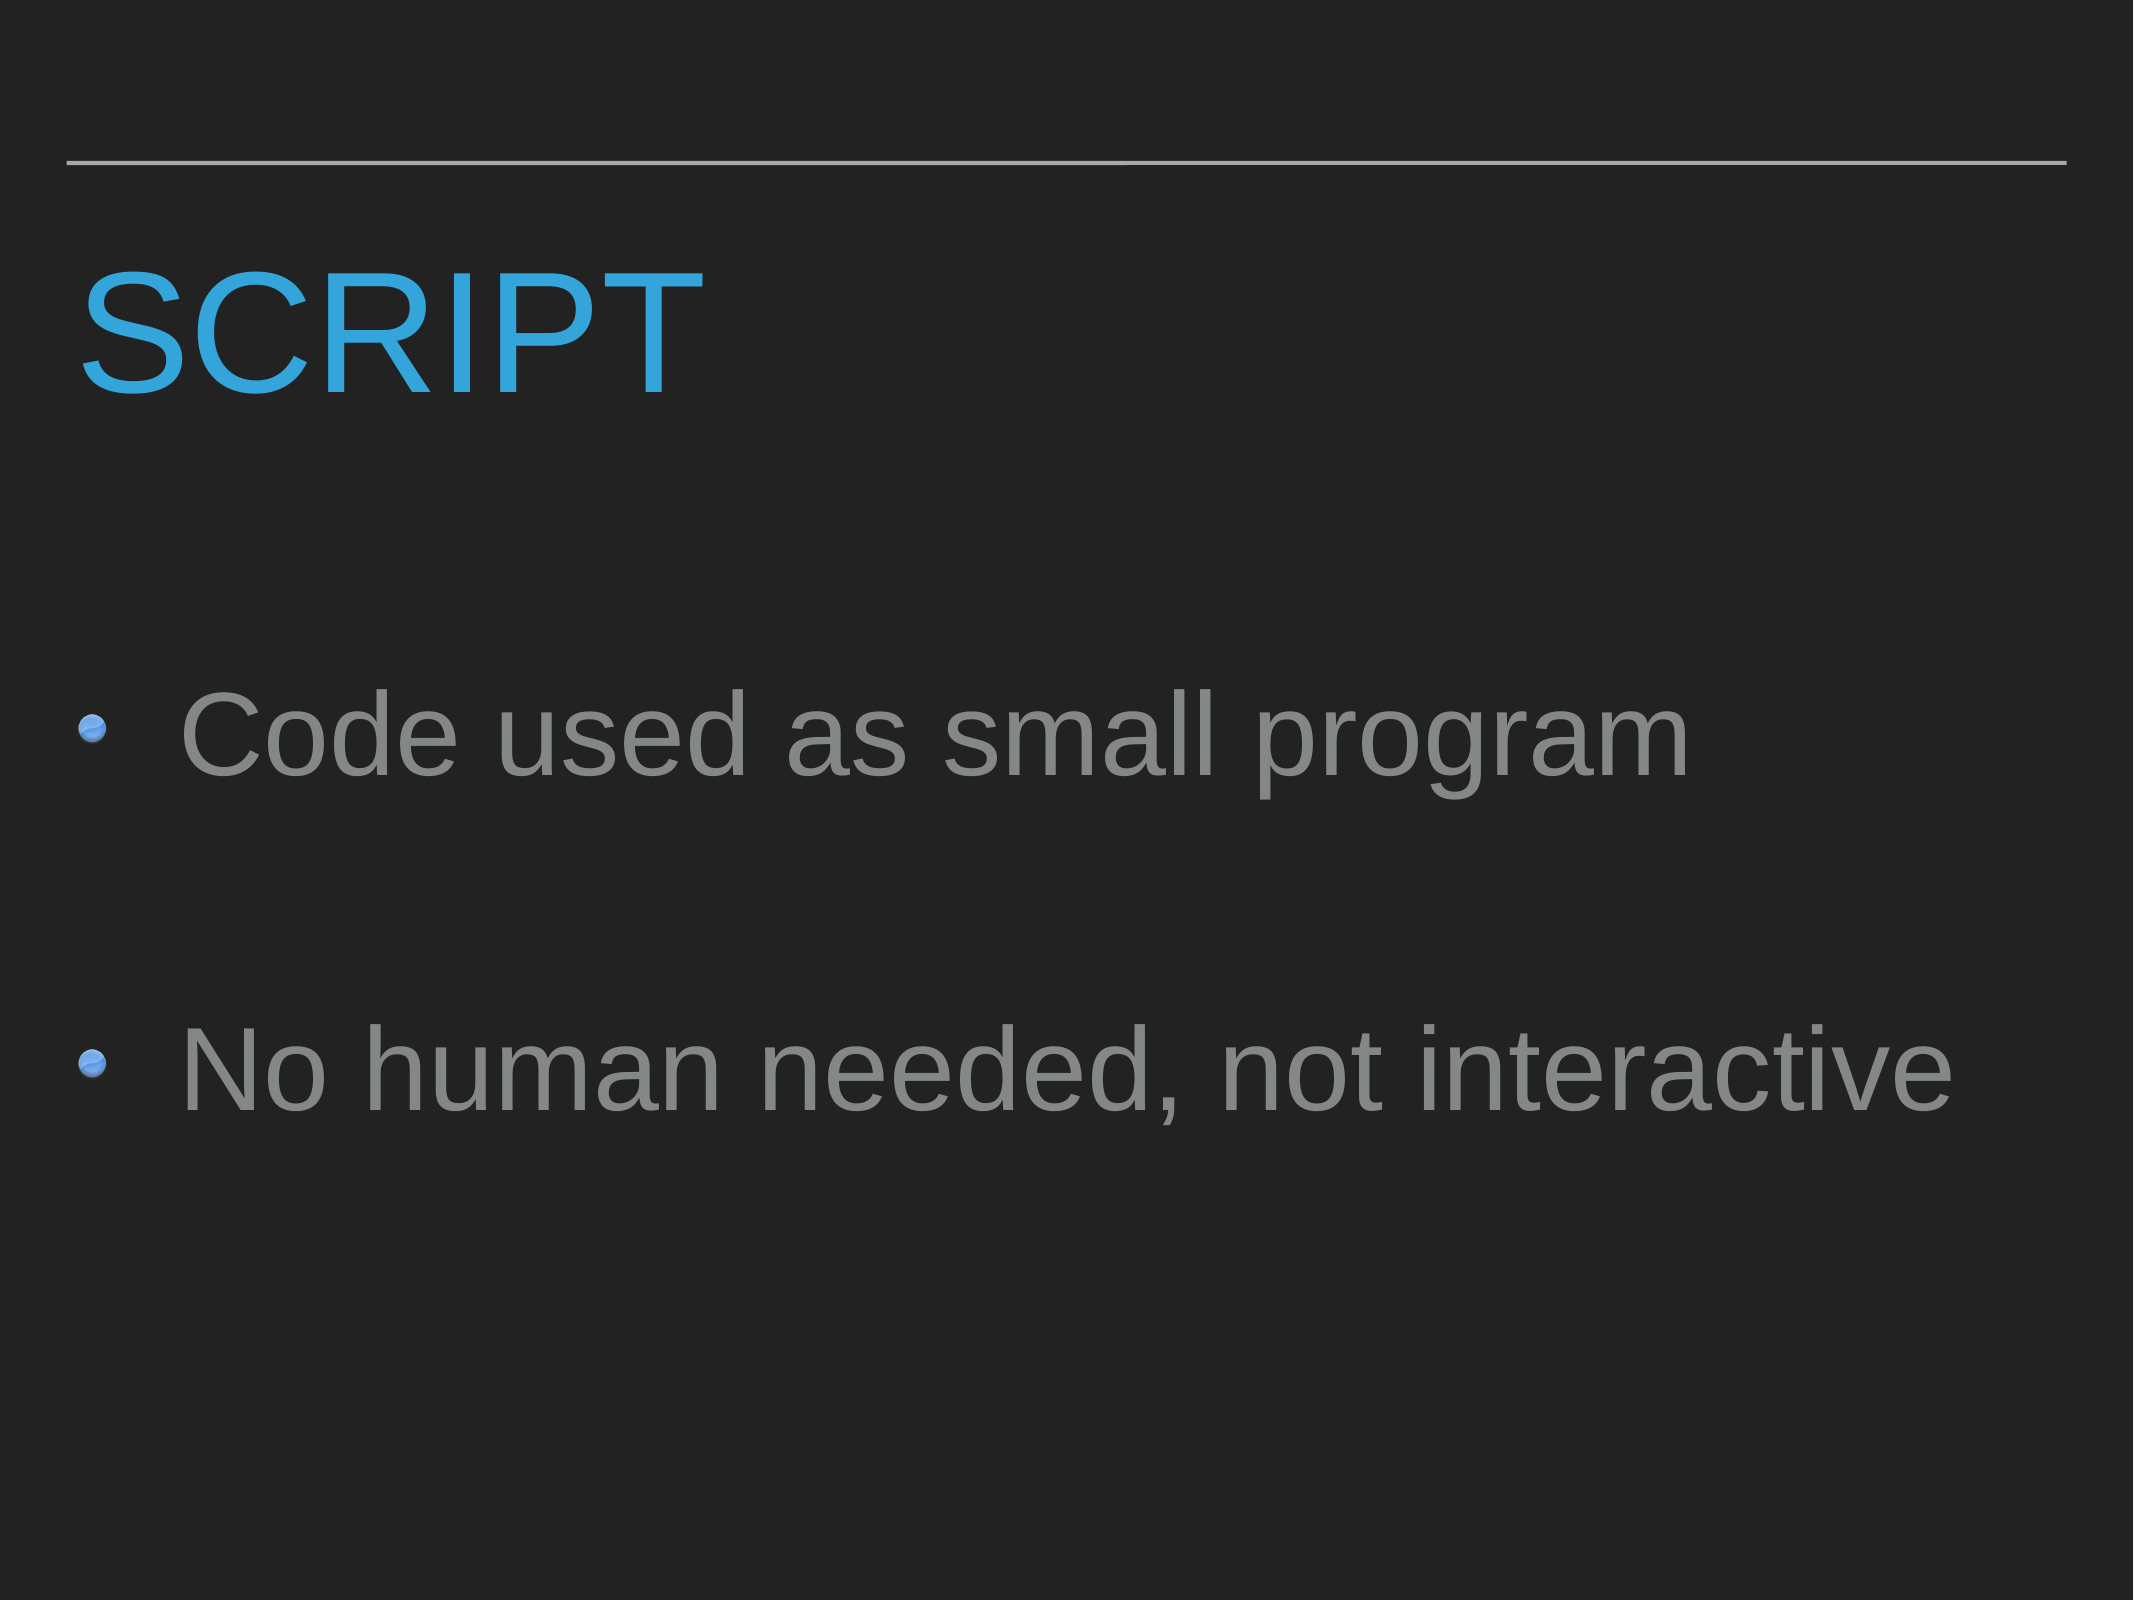

# script
Code used as small program
No human needed, not interactive